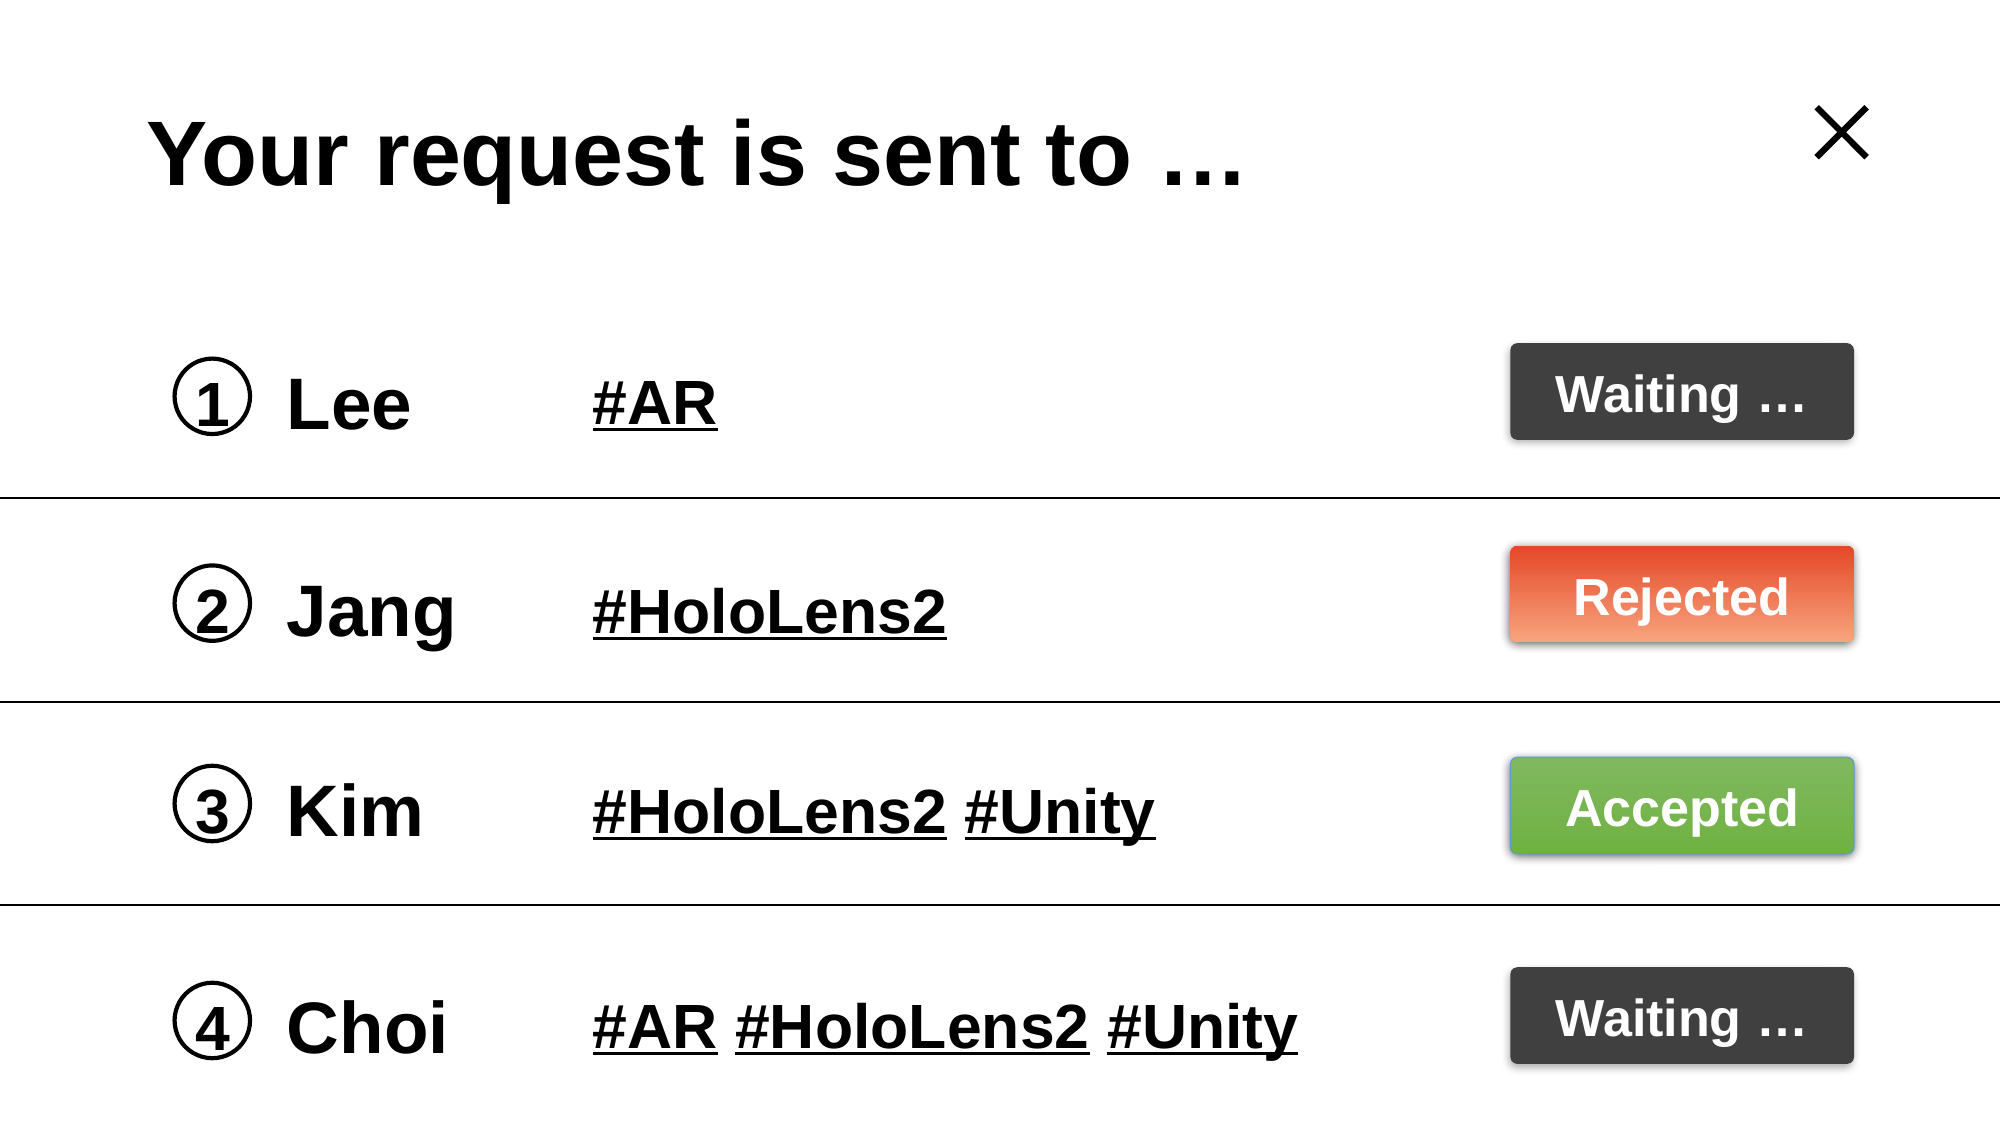

Your request is sent to …

Waiting …
Lee
#AR
1

Rejected
Jang
2
#HoloLens2

Kim

Accepted
3
#HoloLens2 #Unity

Waiting …
Choi
#AR #HoloLens2 #Unity
4